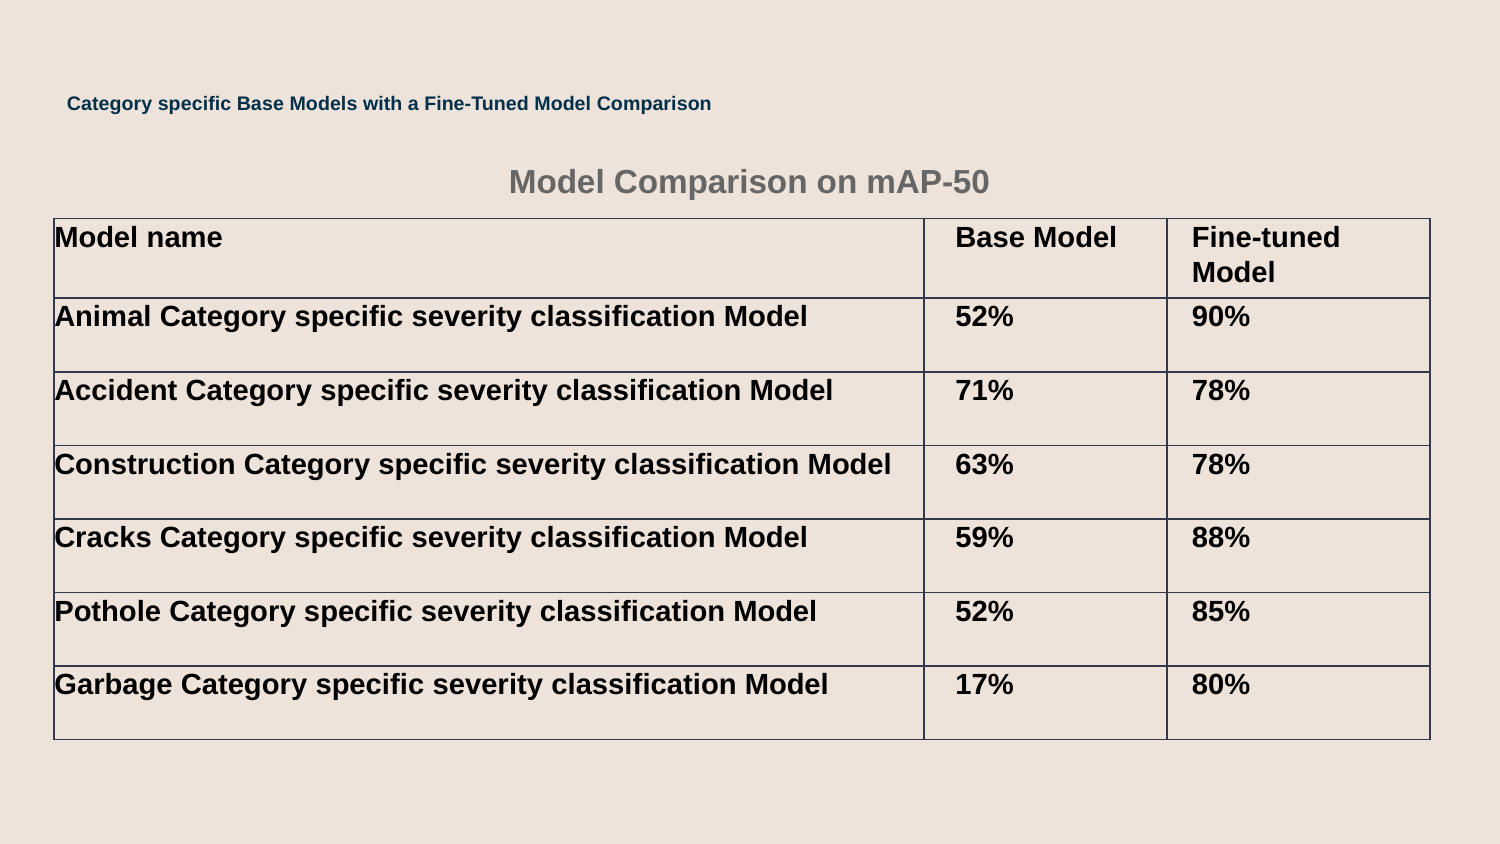

# Category specific Base Models with a Fine-Tuned Model Comparison

Model Comparison on mAP-50

| Model name | Base Model | Fine-tuned Model |
| --- | --- | --- |
| Animal Category specific severity classification Model | 52% | 90% |
| Accident Category specific severity classification Model | 71% | 78% |
| Construction Category specific severity classification Model | 63% | 78% |
| Cracks Category specific severity classification Model | 59% | 88% |
| Pothole Category specific severity classification Model | 52% | 85% |
| Garbage Category specific severity classification Model | 17% | 80% |